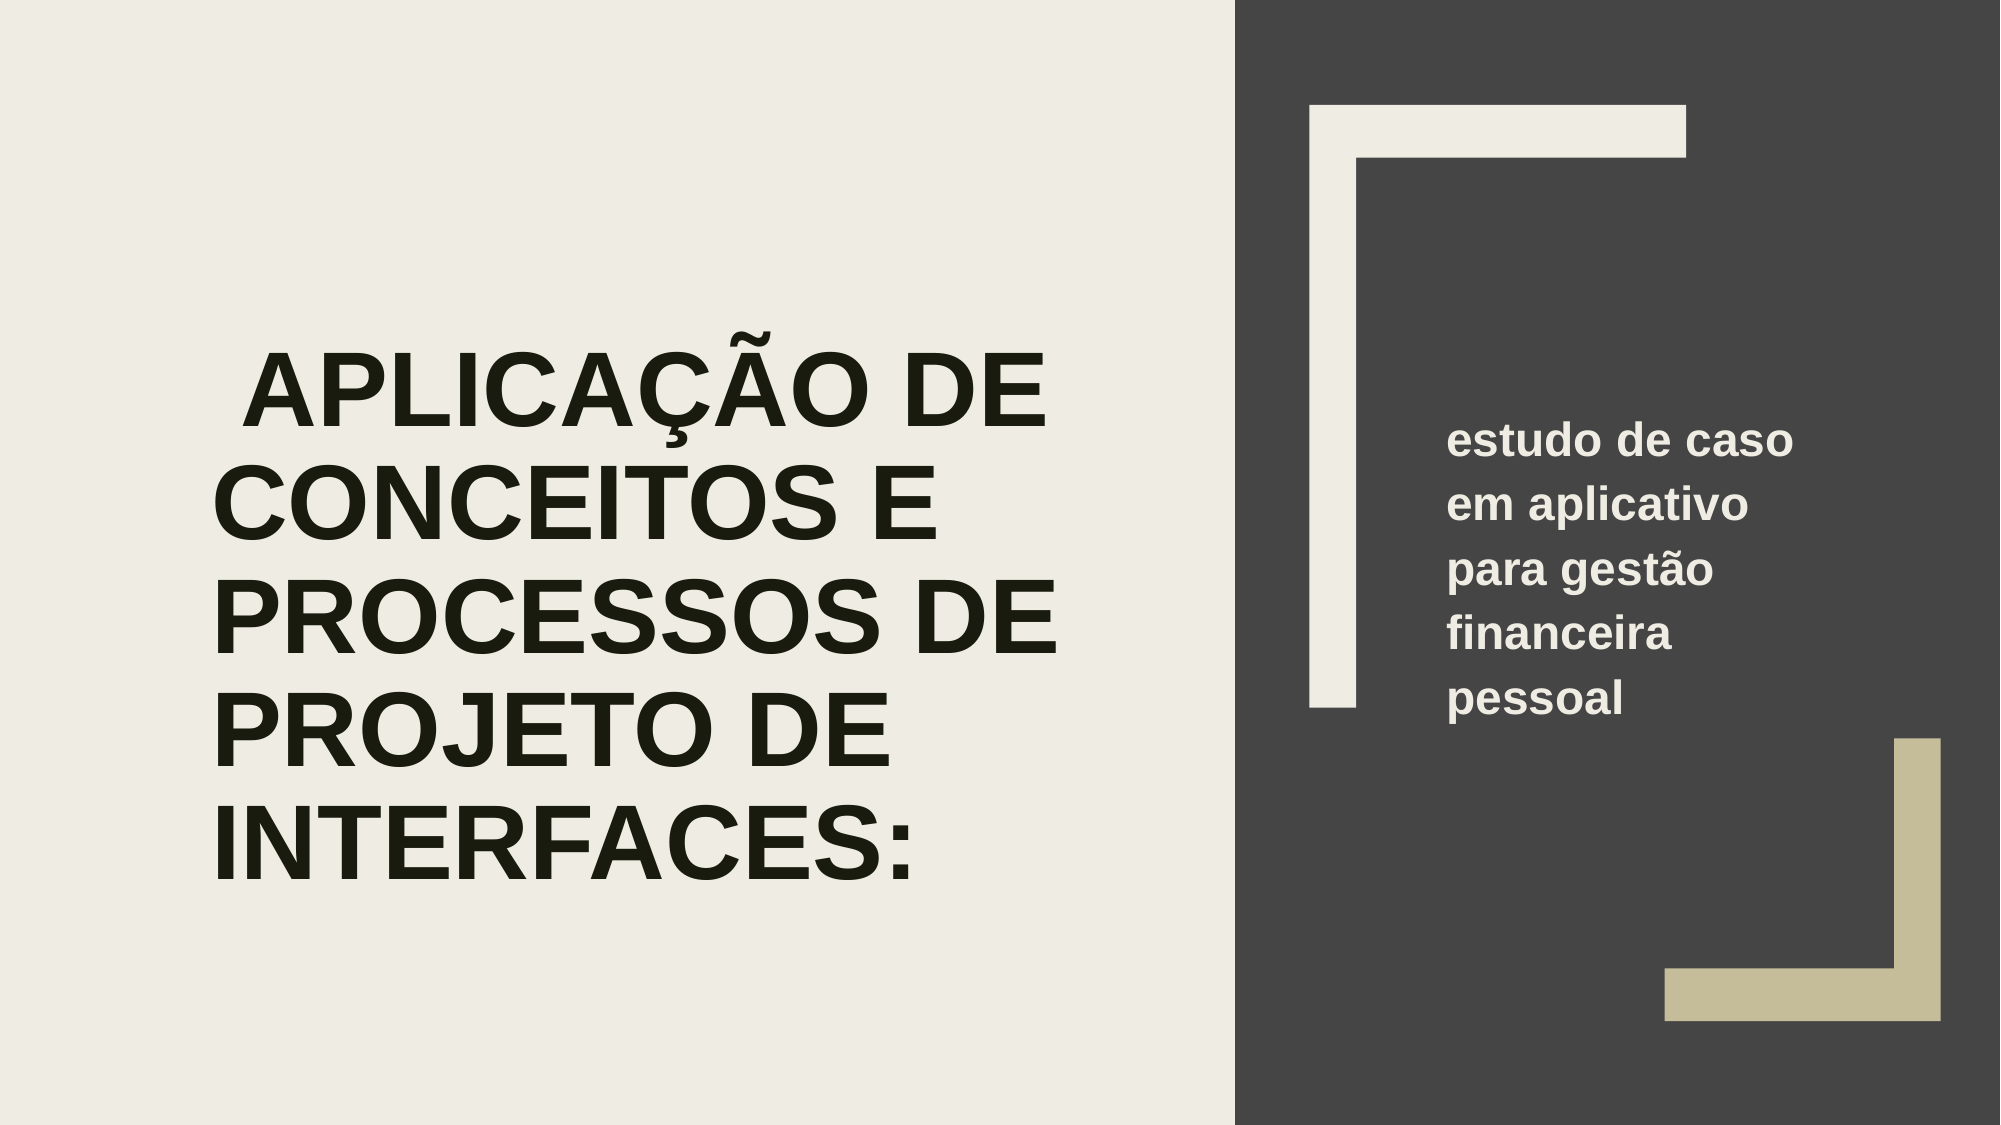

# APLICAÇÃO DE CONCEITOS E PROCESSOS DE PROJETO DE INTERFACES:
estudo de caso em aplicativo para gestão financeira pessoal